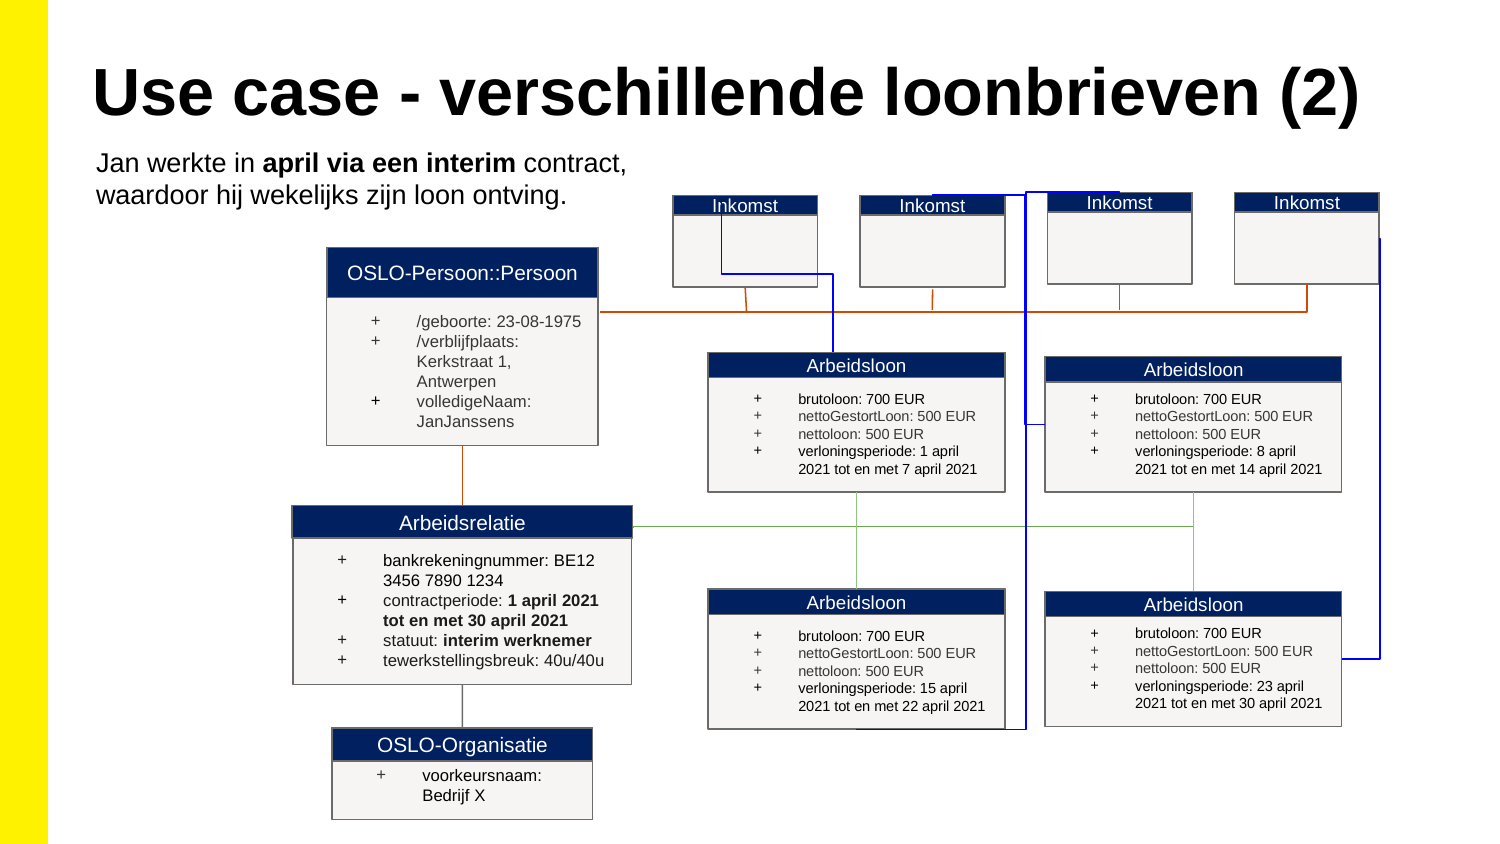

Use case - verschillende loonbrieven (2)
Jan werkte in april via een interim contract, waardoor hij wekelijks zijn loon ontving.

Inkomst

Inkomst

Inkomst

Inkomst
OSLO-Persoon::Persoon
/geboorte: 23-08-1975
/verblijfplaats: Kerkstraat 1, Antwerpen
volledigeNaam: JanJanssens
Arbeidsloon

brutoloon: 700 EUR
nettoGestortLoon: 500 EUR
nettoloon: 500 EUR
verloningsperiode: 1 april 2021 tot en met 7 april 2021
Arbeidsloon

brutoloon: 700 EUR
nettoGestortLoon: 500 EUR
nettoloon: 500 EUR
verloningsperiode: 8 april 2021 tot en met 14 april 2021
Arbeidsrelatie
bankrekeningnummer: BE12 3456 7890 1234
contractperiode: 1 april 2021 tot en met 30 april 2021
statuut: interim werknemer
tewerkstellingsbreuk: 40u/40u

brutoloon: 700 EUR
nettoGestortLoon: 500 EUR
nettoloon: 500 EUR
verloningsperiode: 15 april 2021 tot en met 22 april 2021
Arbeidsloon
Arbeidsloon

brutoloon: 700 EUR
nettoGestortLoon: 500 EUR
nettoloon: 500 EUR
verloningsperiode: 23 april 2021 tot en met 30 april 2021

OSLO-Organisatie
voorkeursnaam: Bedrijf X